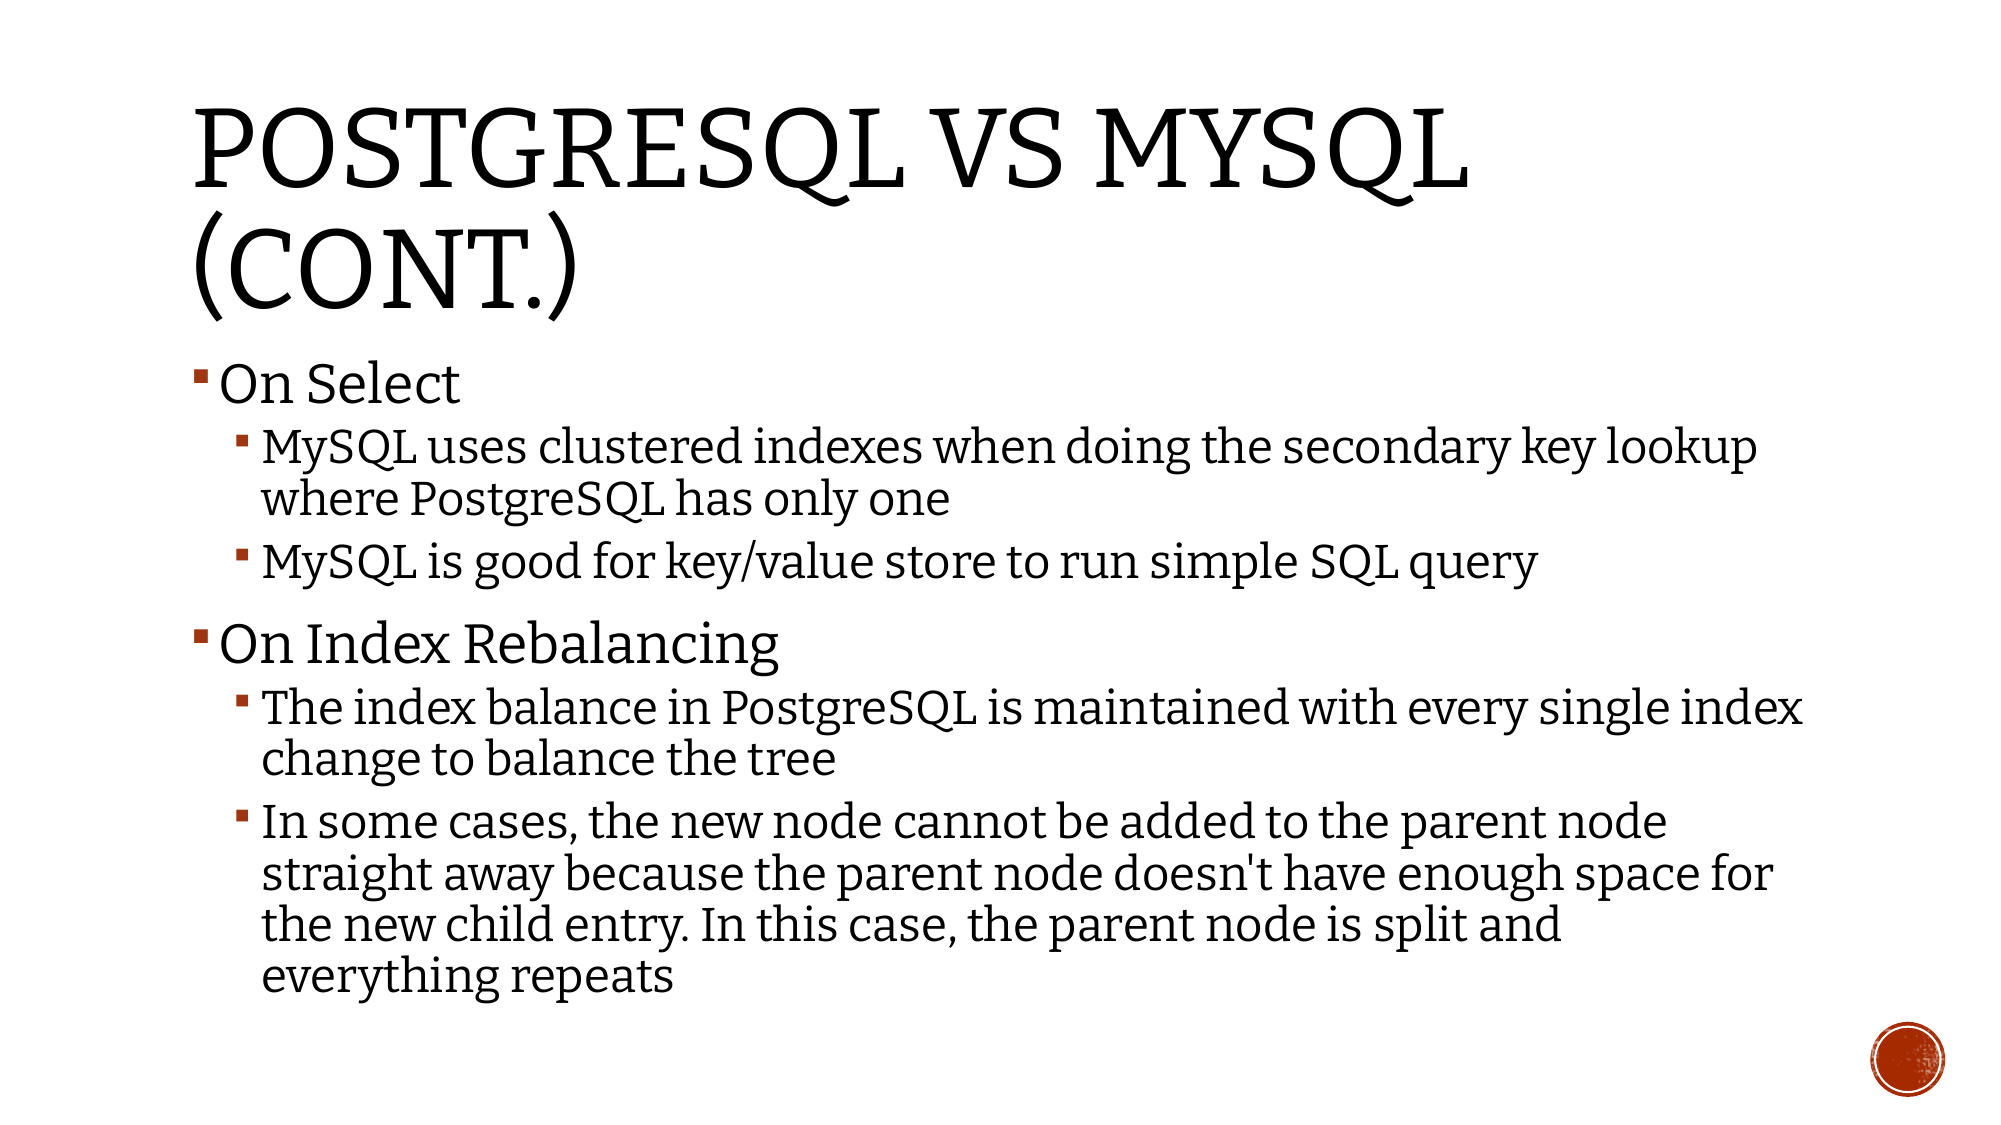

# PostgreSQL vs MySQL (cont.)
On Select
MySQL uses clustered indexes when doing the secondary key lookup where PostgreSQL has only one
MySQL is good for key/value store to run simple SQL query
On Index Rebalancing
The index balance in PostgreSQL is maintained with every single index change to balance the tree
In some cases, the new node cannot be added to the parent node straight away because the parent node doesn't have enough space for the new child entry. In this case, the parent node is split and everything repeats